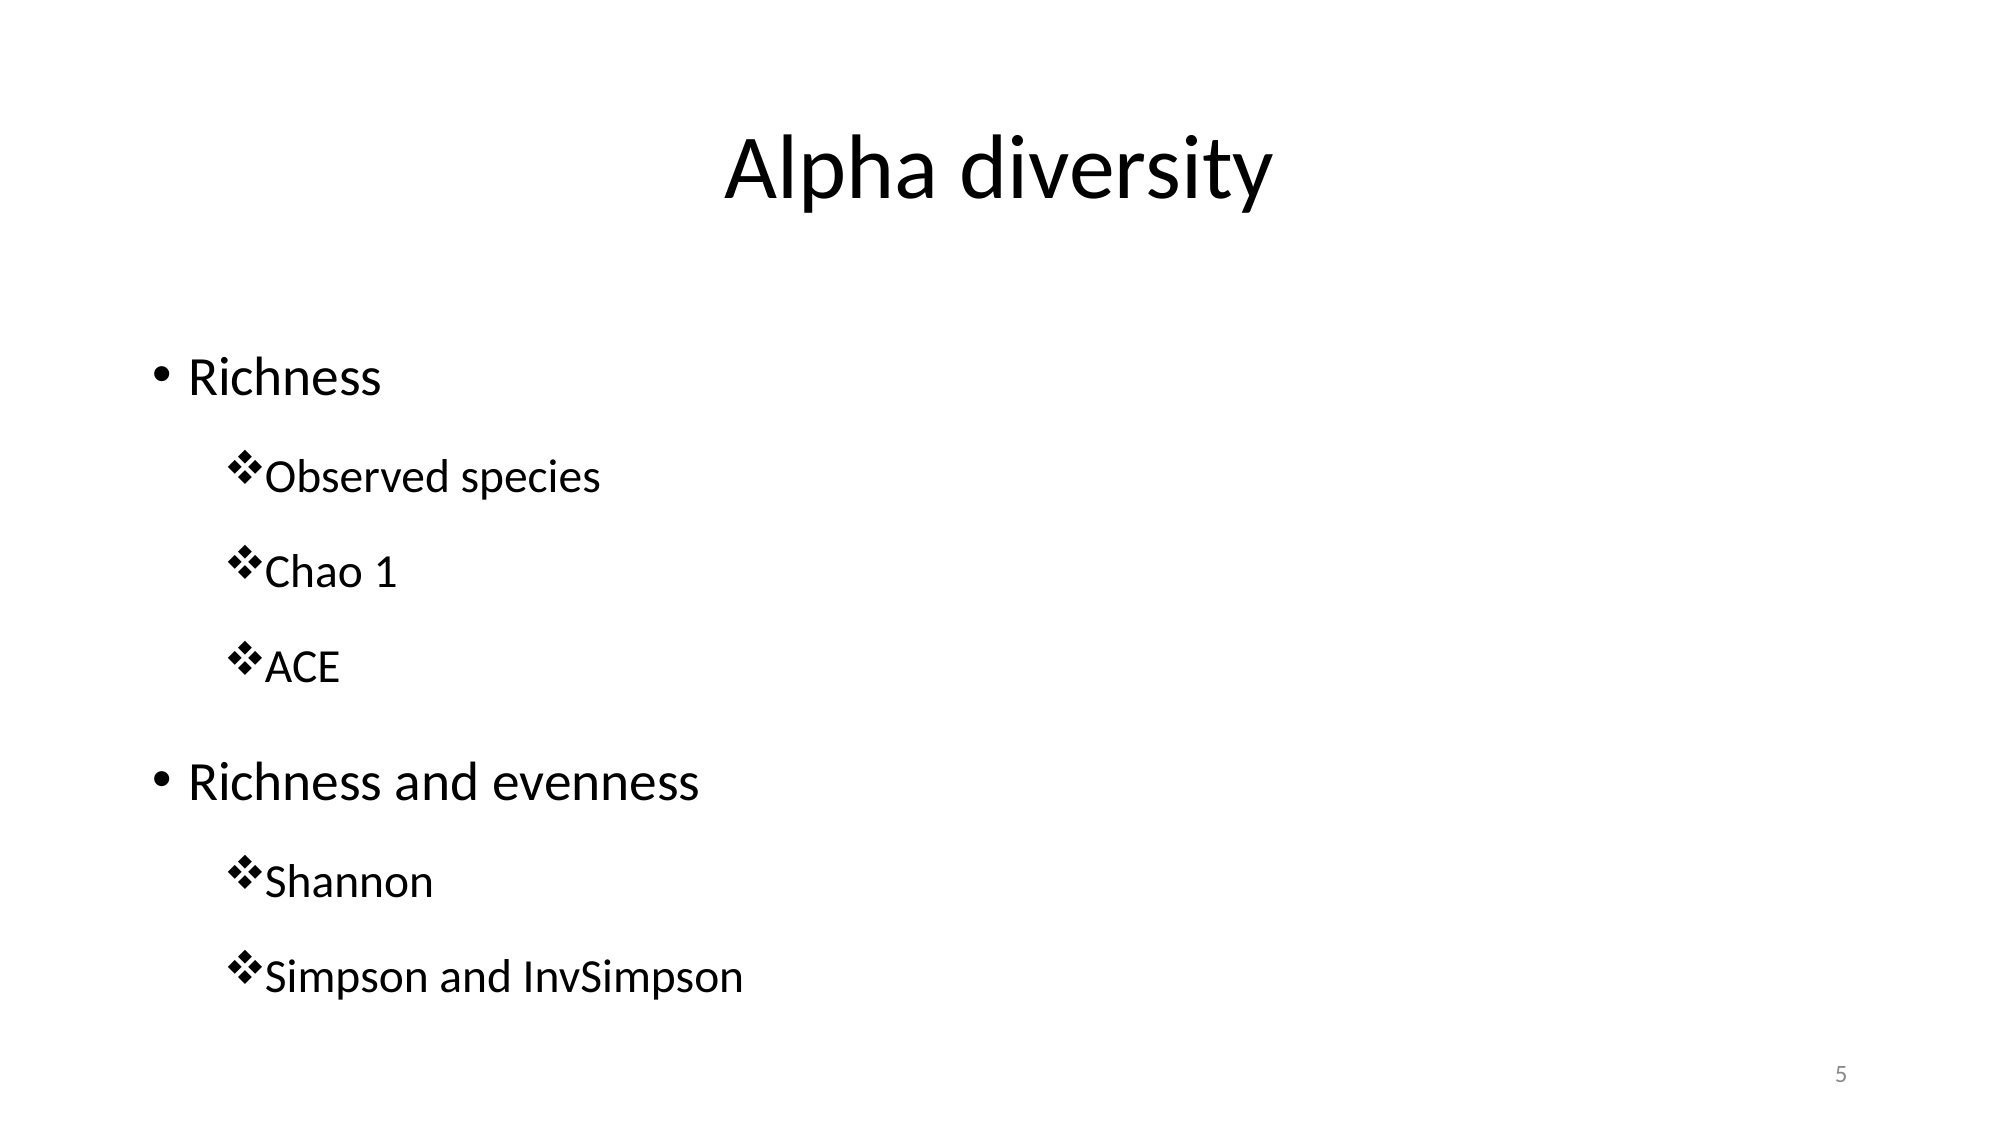

# Alpha diversity
Richness
Observed species
Chao 1
ACE
Richness and evenness
Shannon
Simpson and InvSimpson
5